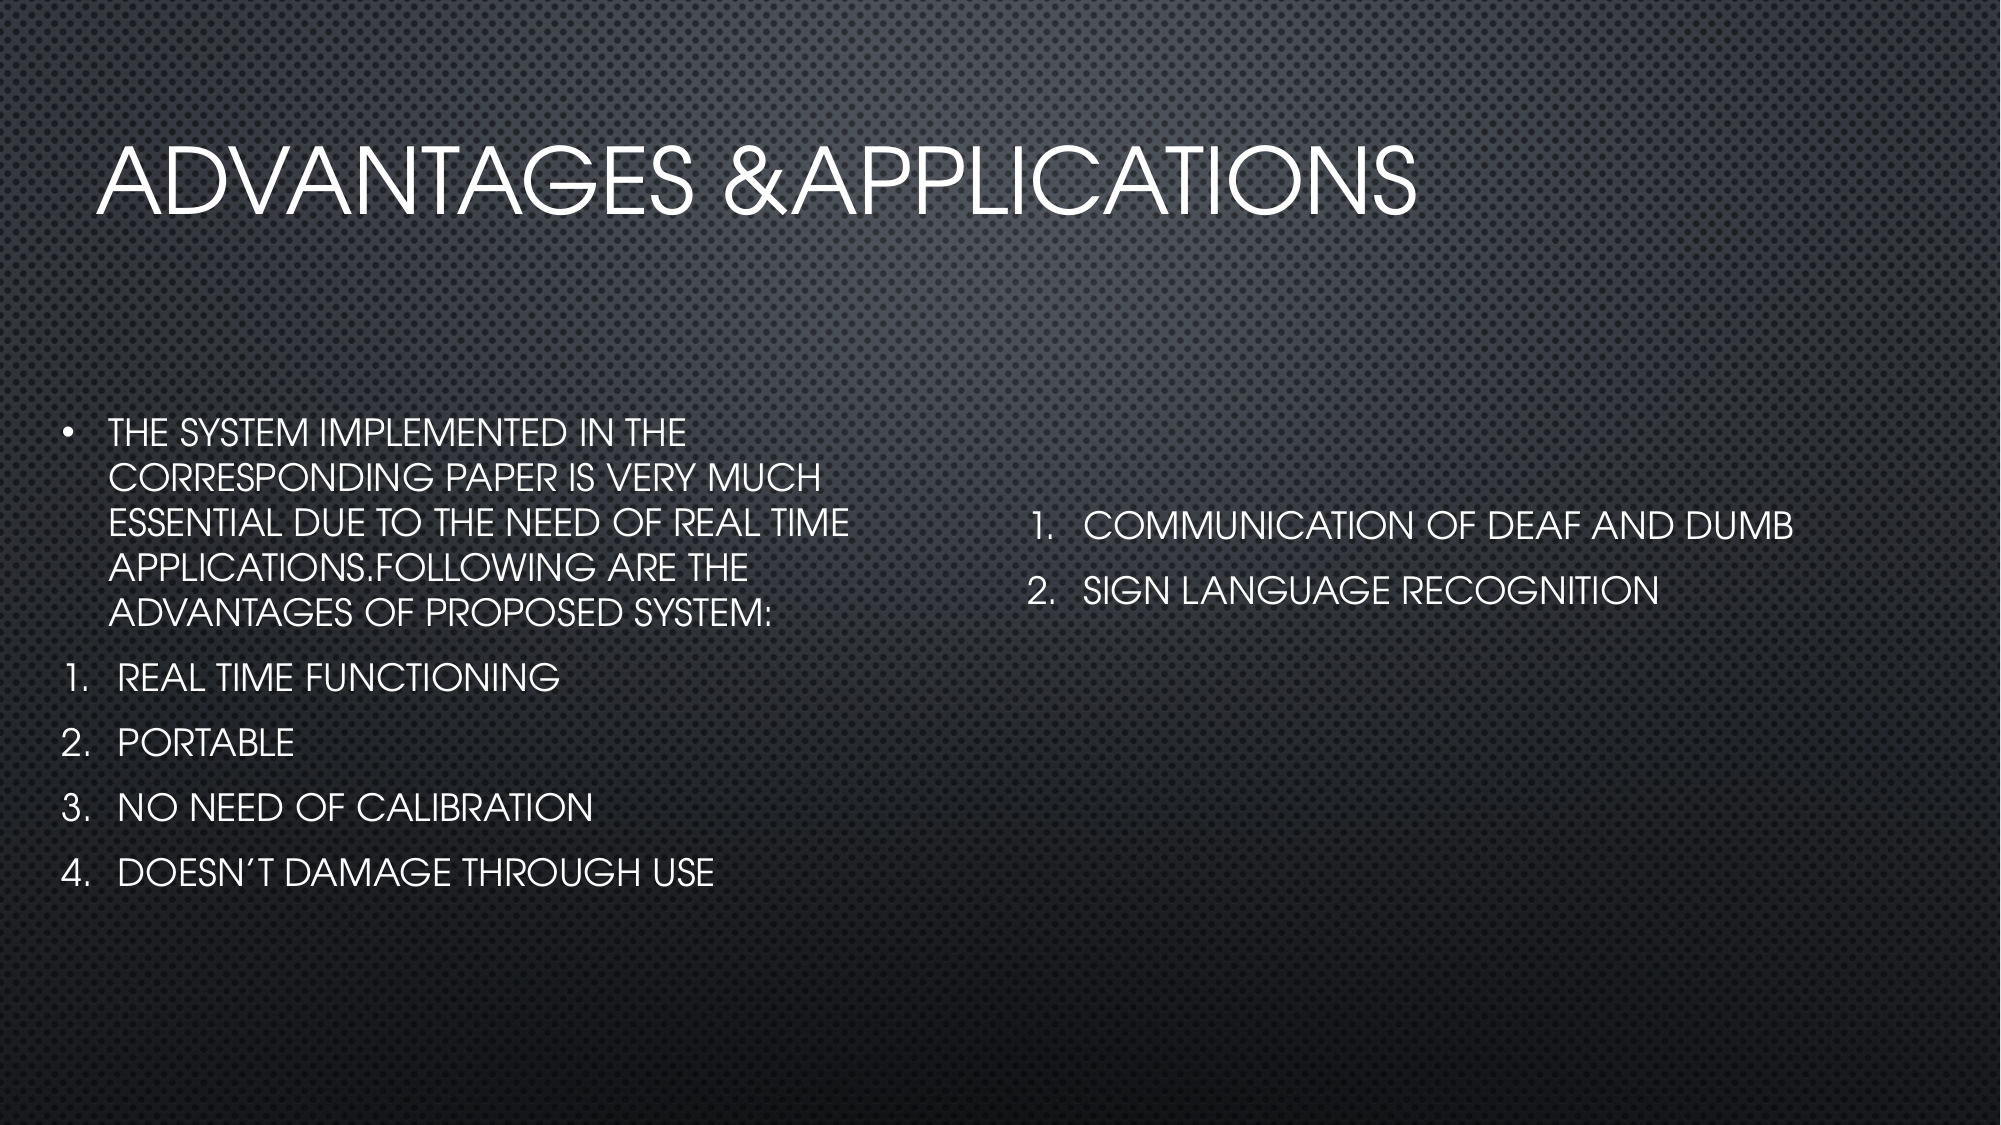

# ADVANTAGES &APPLICATIONS
The system implemented in the corresponding paper is very much essential due to the need of real time applications.Following are the advantages of proposed system:
REAL TIME FUNCTIONING
PORTABLE
NO NEED OF CALIBRATION
DOESN’T DAMAGE THROUGH USE
COMMUNICATION OF DEAF AND DUMB
SIGN LANGUAGE RECOGNITION